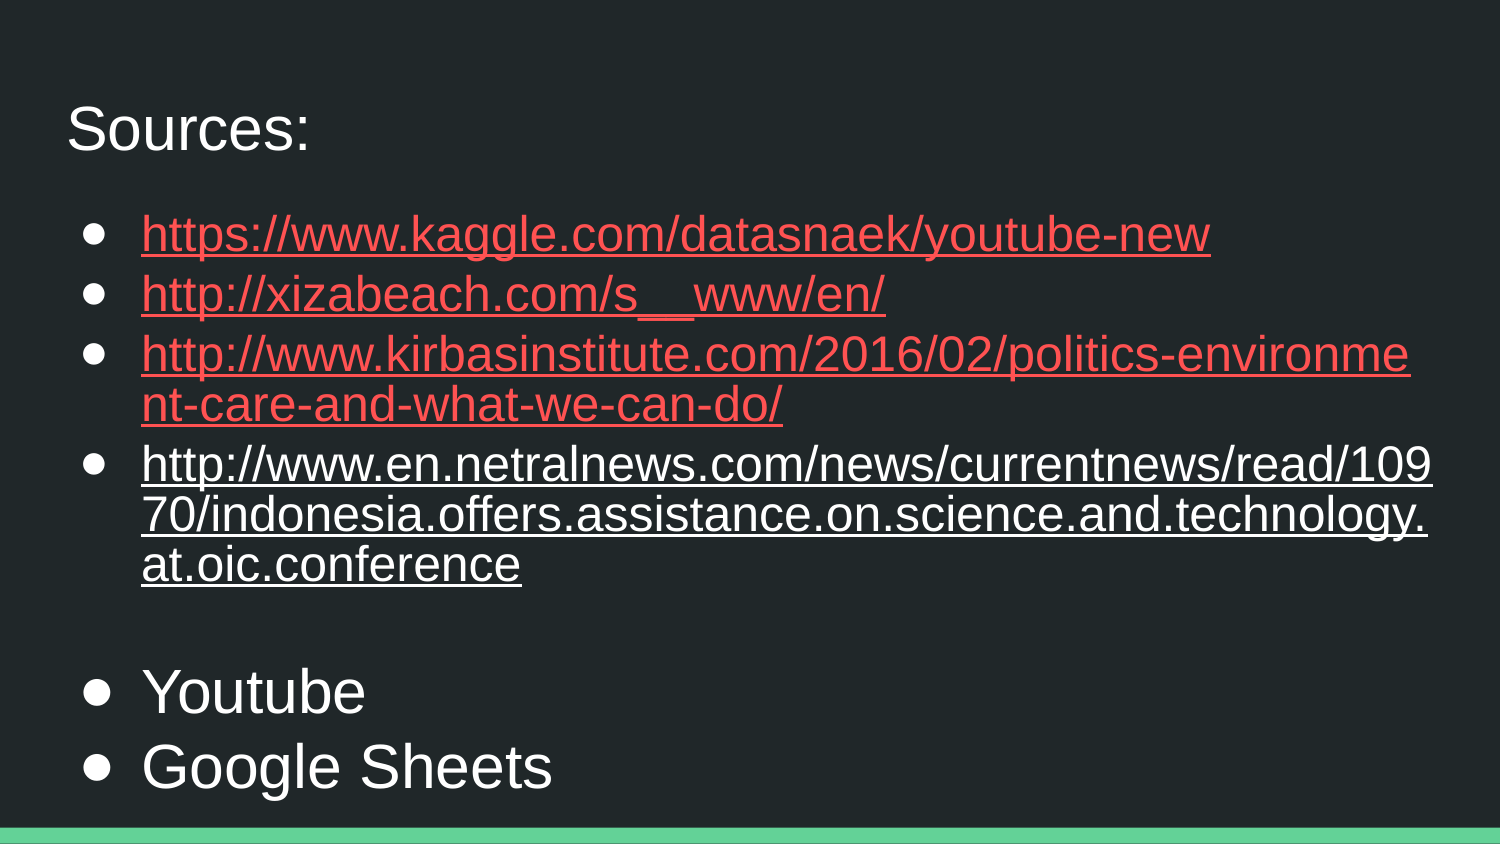

# Sources:
https://www.kaggle.com/datasnaek/youtube-new
http://xizabeach.com/s__www/en/
http://www.kirbasinstitute.com/2016/02/politics-environment-care-and-what-we-can-do/
http://www.en.netralnews.com/news/currentnews/read/10970/indonesia.offers.assistance.on.science.and.technology.at.oic.conference
Youtube
Google Sheets